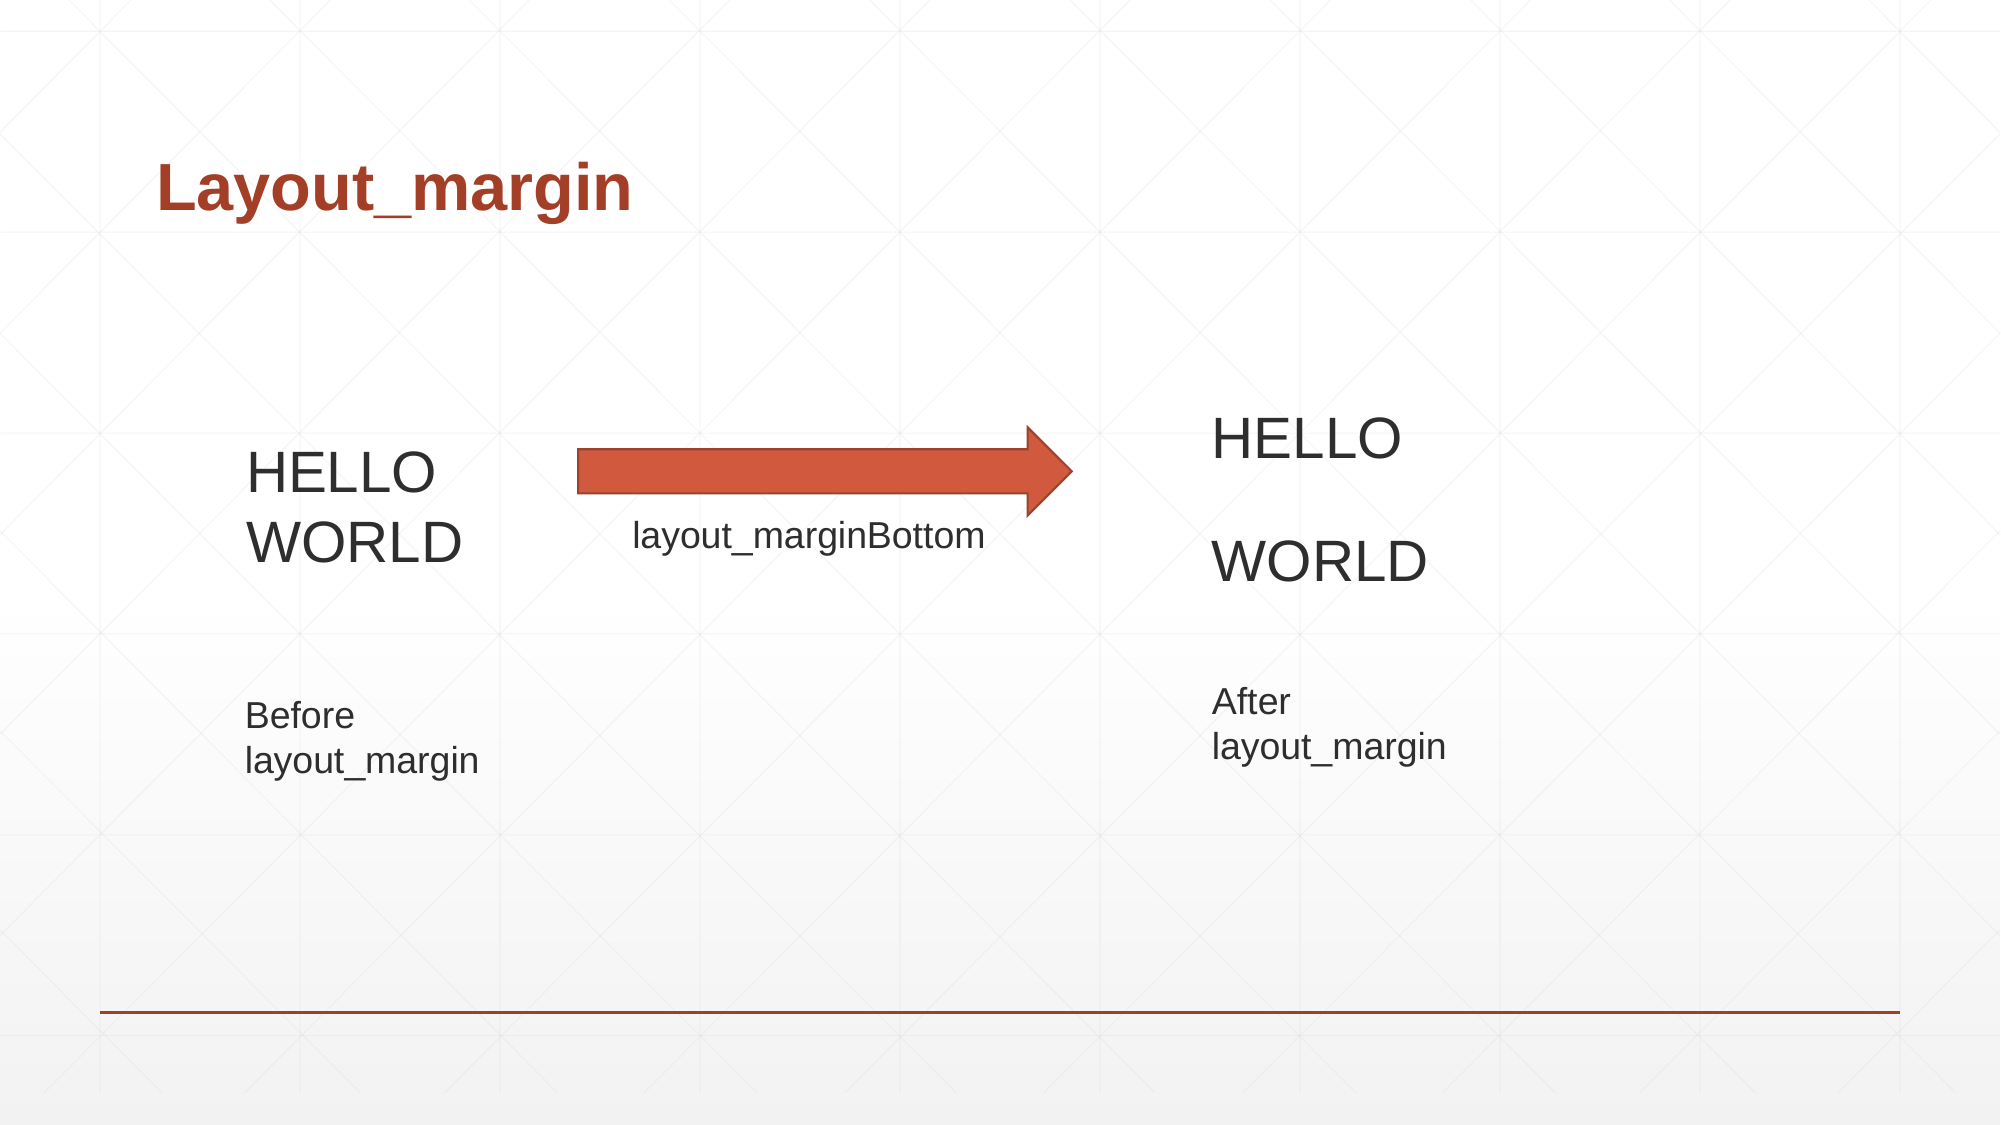

# Layout_margin
HELLO
HELLO WORLD

layout_marginBottom
WORLD
After layout_margin
Before layout_margin